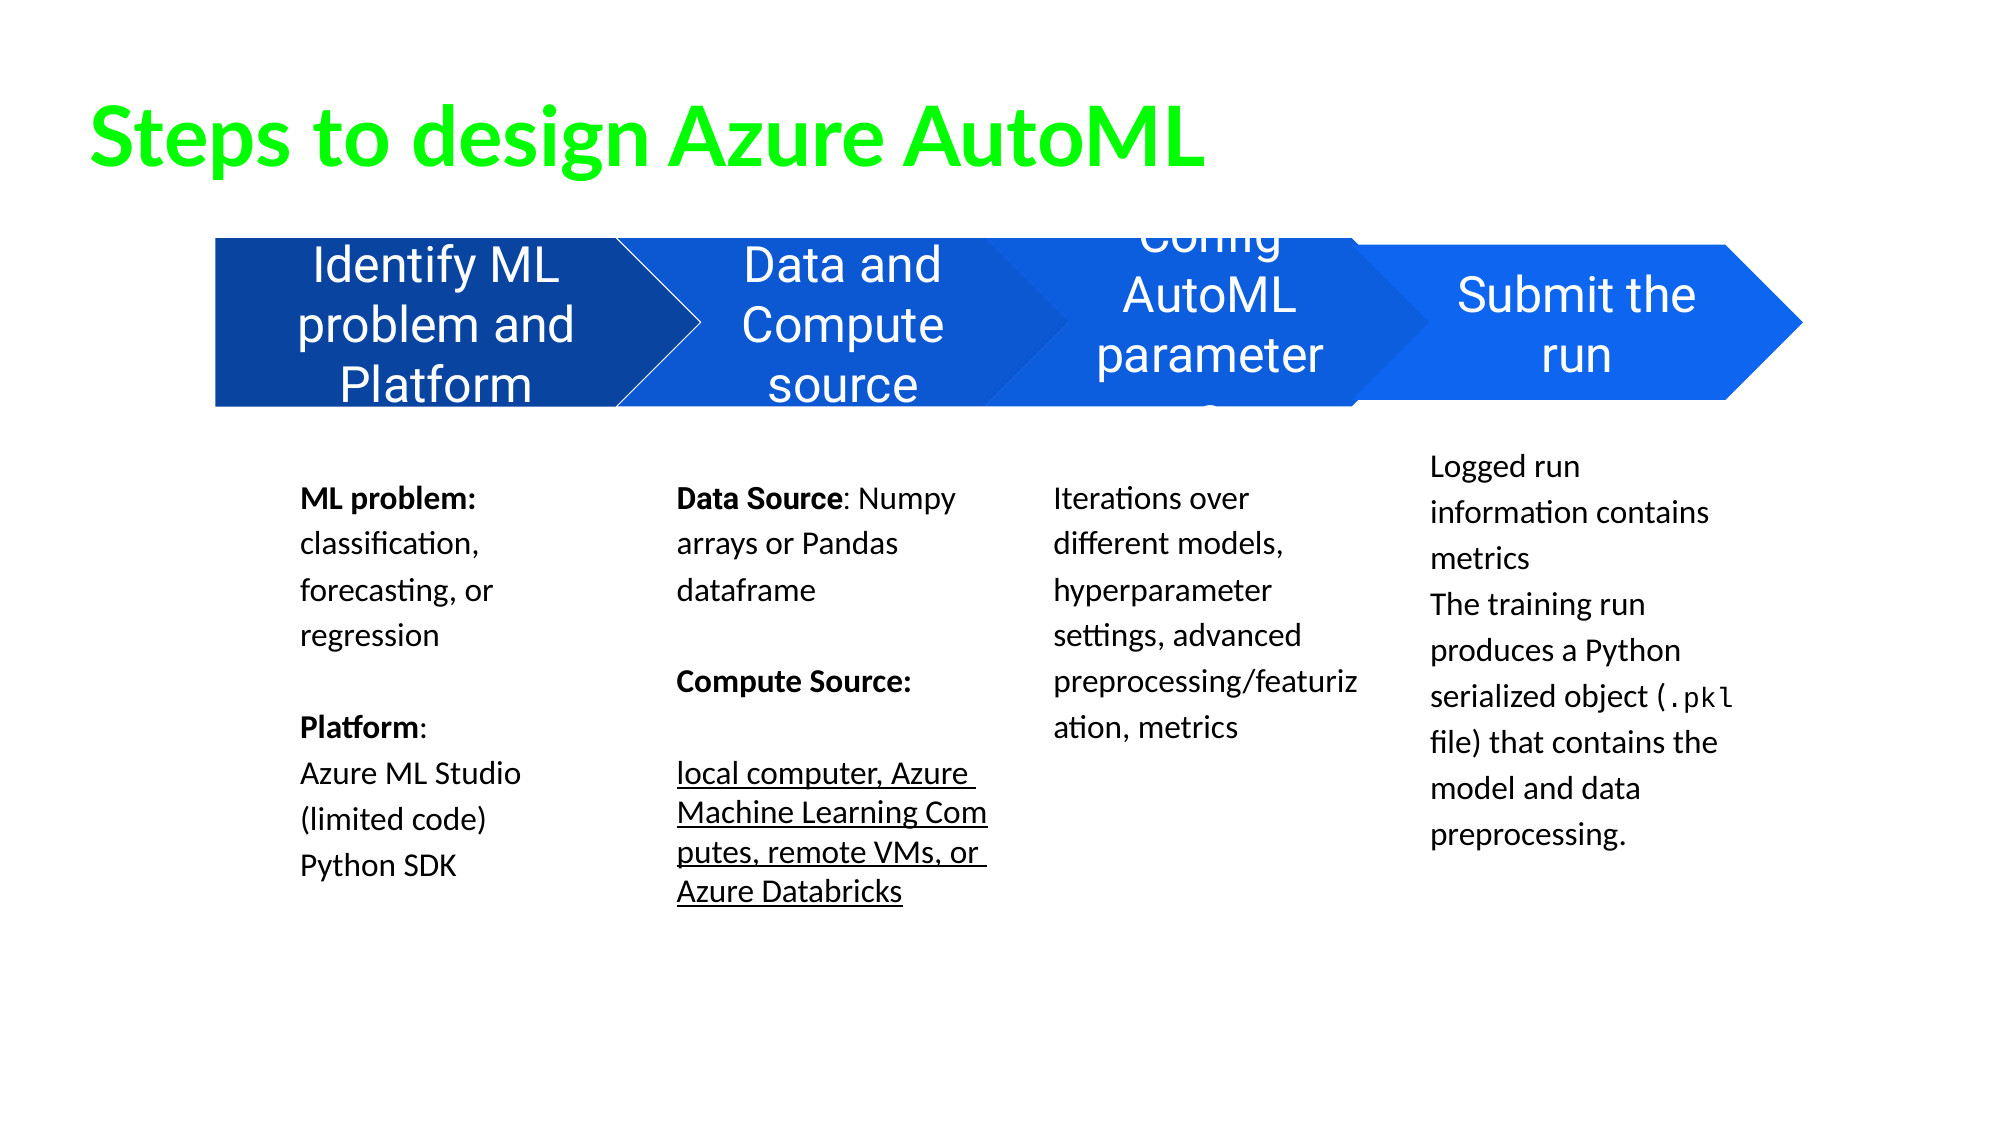

Steps to design Azure AutoML
Data and Compute source
Data Source: Numpy arrays or Pandas dataframe

Compute Source:
 local computer, Azure Machine Learning Computes, remote VMs, or Azure Databricks

Config AutoML
parameters
Iterations over different models, hyperparameter settings, advanced preprocessing/featurization, metrics
Identify ML problem and Platform
ML problem: classification, forecasting, or regression

Platform:
Azure ML Studio (limited code)
Python SDK
Submit the run
Logged run information contains
metrics
The training run produces a Python serialized object (.pkl file) that contains the model and data preprocessing.